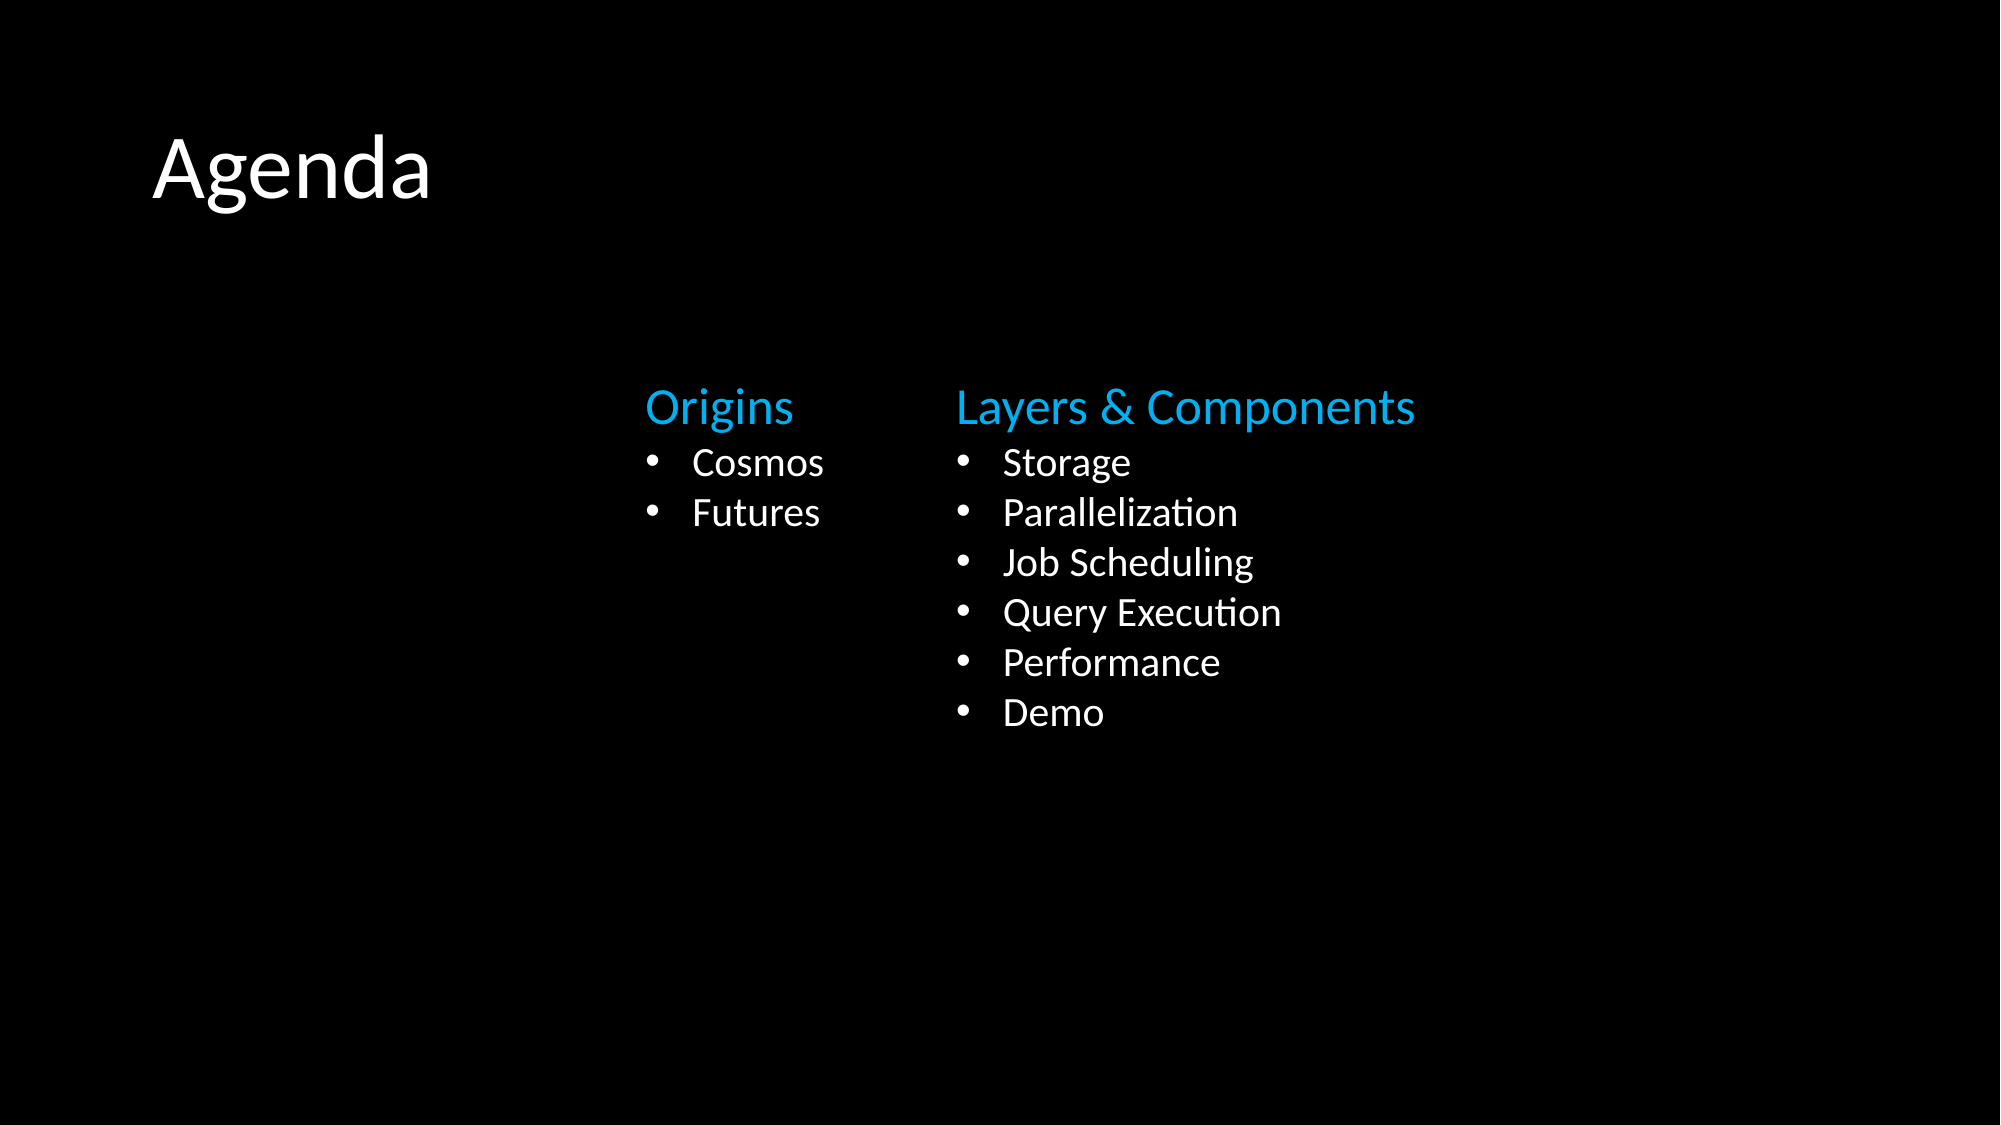

# Agenda
Origins
Cosmos
Futures
Layers & Components
Storage
Parallelization
Job Scheduling
Query Execution
Performance
Demo